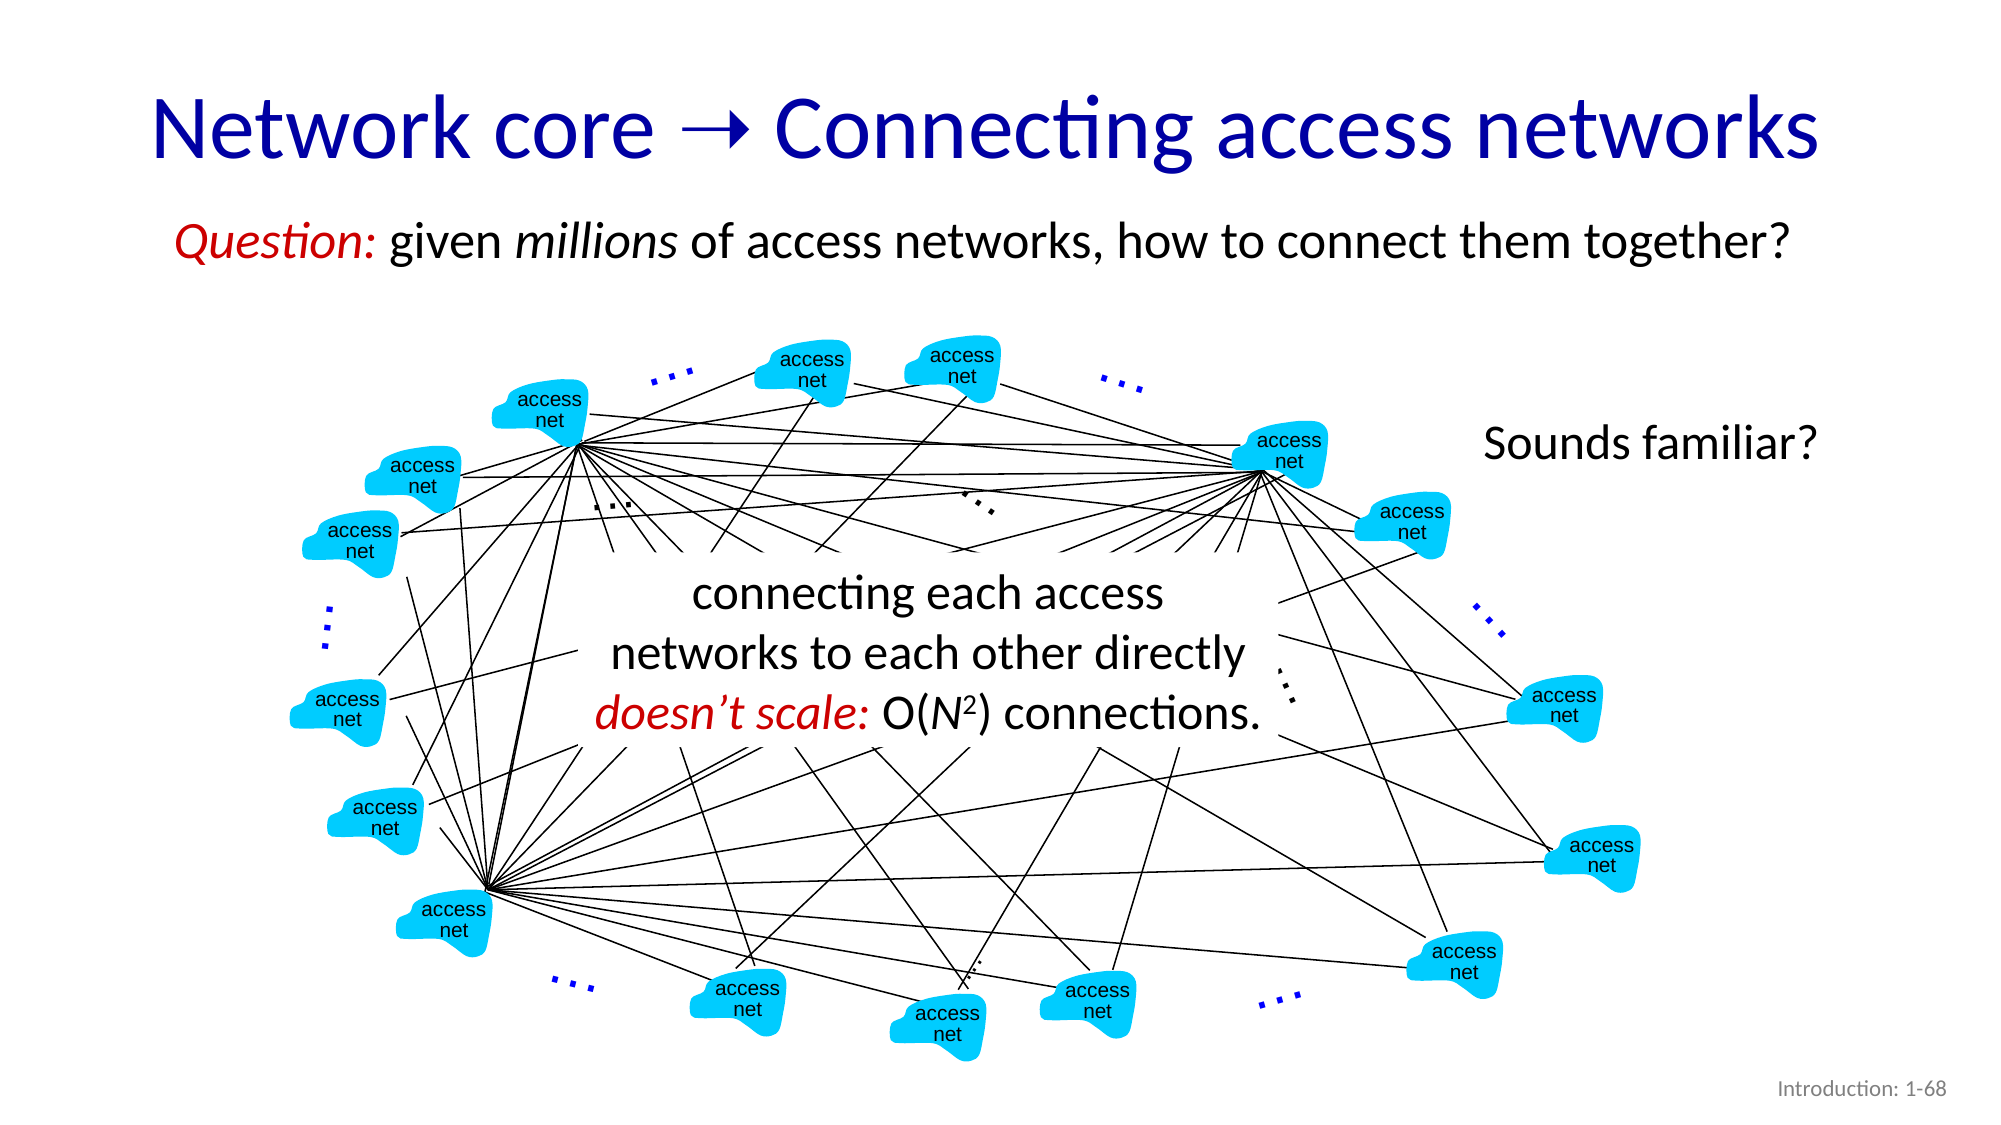

# Network core ➝ Connecting access networks
Question: given millions of access networks, how to connect them together?
…
…

access
net

access
net

access
net

access
net

access
net

access
net

access
net
…
…

access
net

access
net

access
net

access
net

access
net

access
net
…

access
net

access
net
…

access
net
…
…
…
…
…
Sounds familiar?
connecting each access networks to each other directly doesn’t scale: O(N2) connections.
Introduction: 1-68